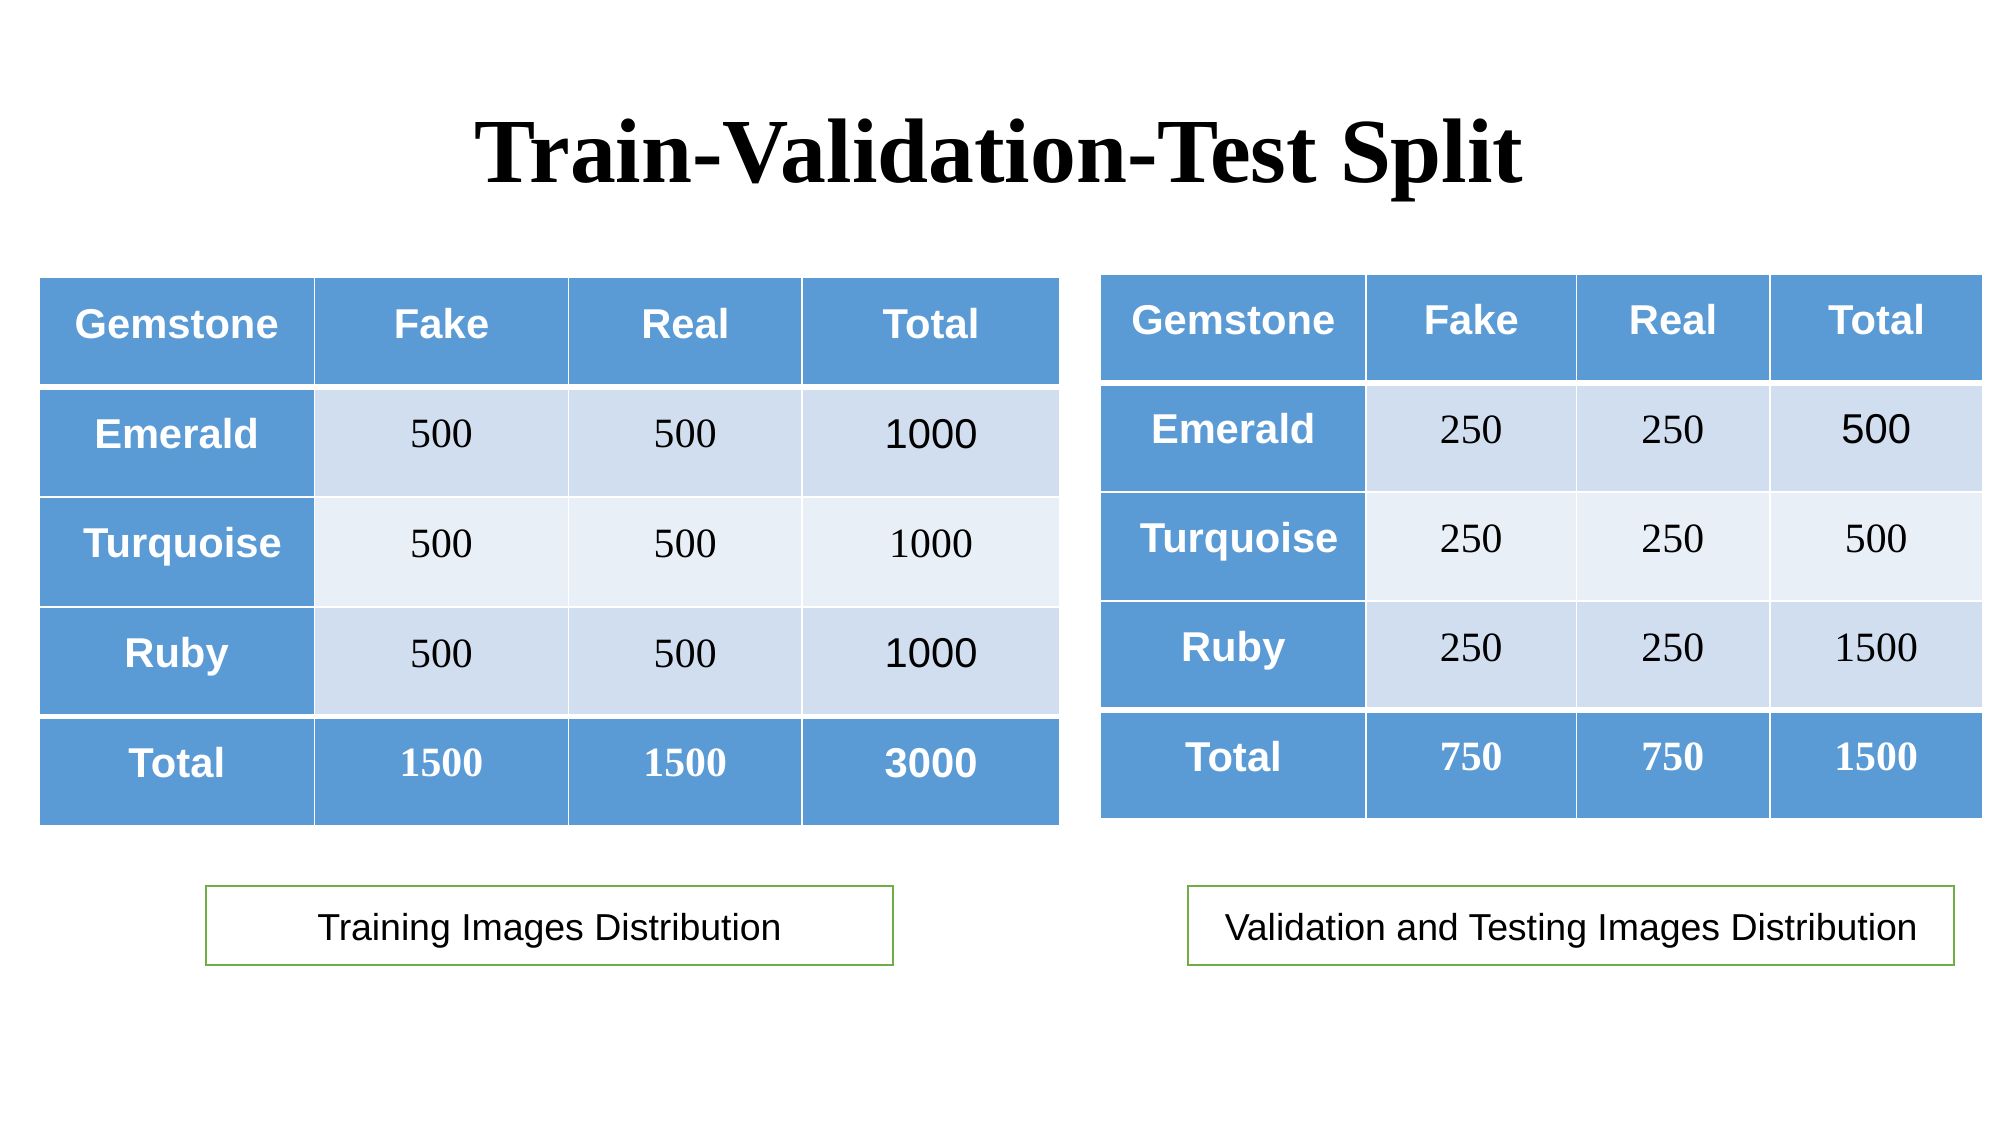

# Train-Validation-Test Split
| Gemstone | Fake | Real | Total |
| --- | --- | --- | --- |
| Emerald | 250 | 250 | 500 |
| Turquoise | 250 | 250 | 500 |
| Ruby | 250 | 250 | 1500 |
| Total | 750 | 750 | 1500 |
| Gemstone | Fake | Real | Total |
| --- | --- | --- | --- |
| Emerald | 500 | 500 | 1000 |
| Turquoise | 500 | 500 | 1000 |
| Ruby | 500 | 500 | 1000 |
| Total | 1500 | 1500 | 3000 |
Training Images Distribution
Validation and Testing Images Distribution